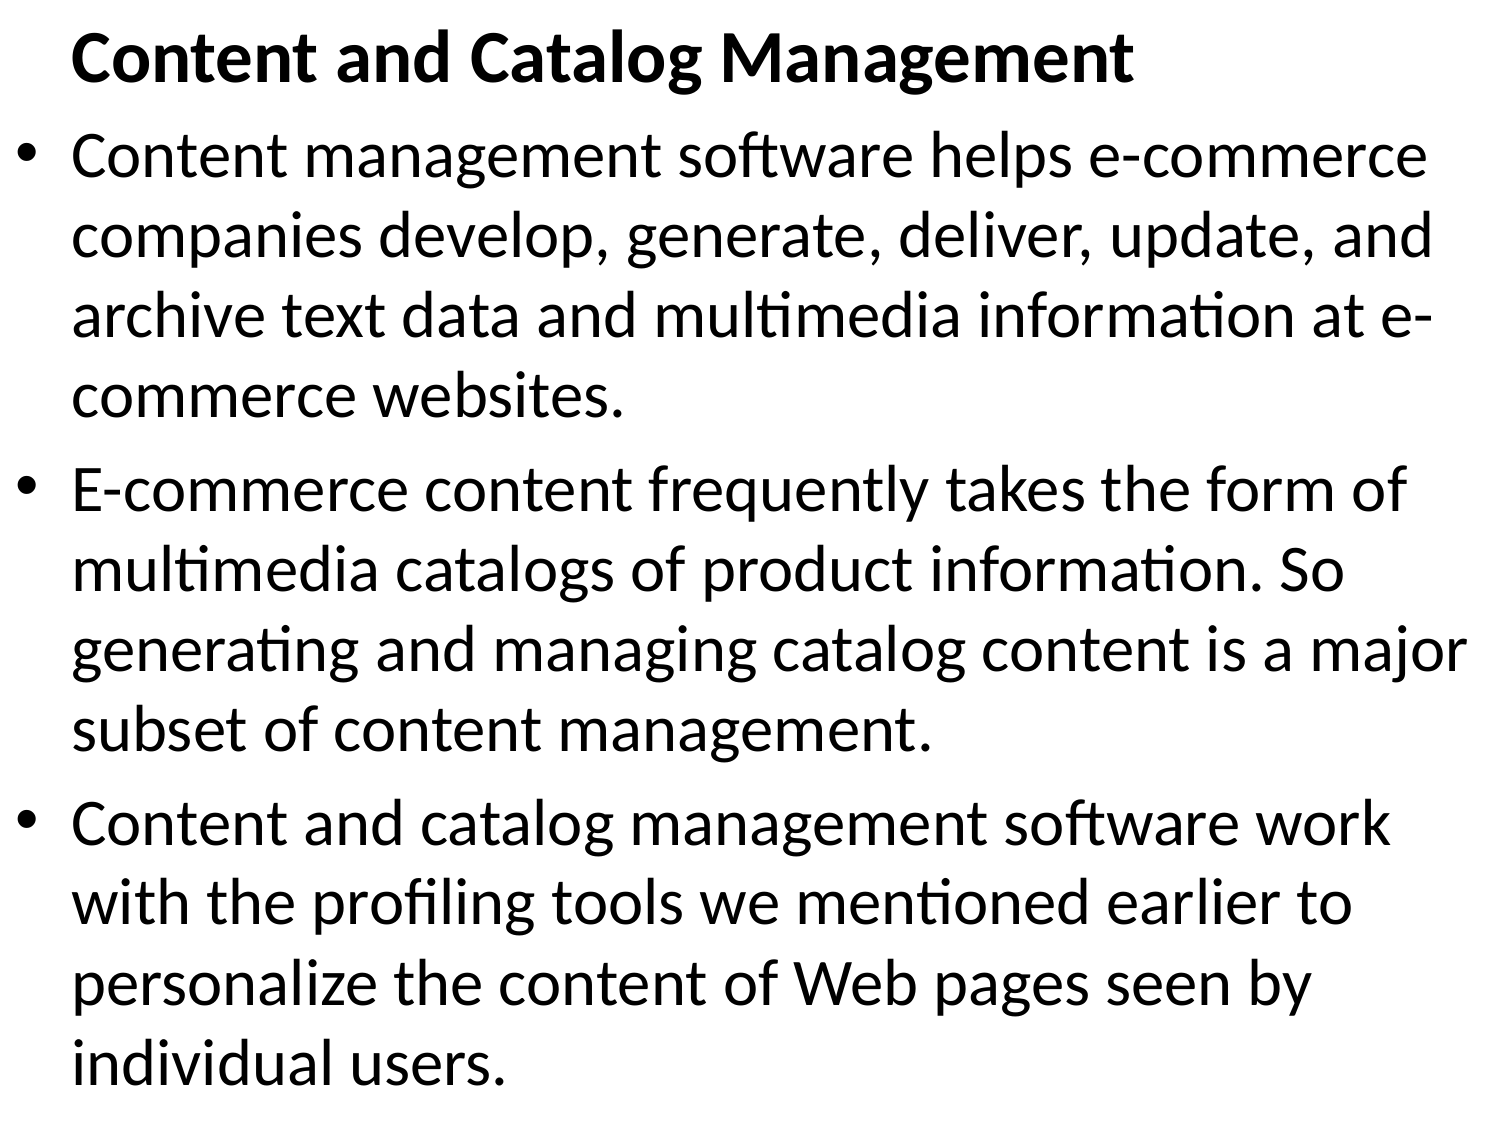

Content and Catalog Management
Content management software helps e-commerce companies develop, generate, deliver, update, and archive text data and multimedia information at e-commerce websites.
E-commerce content frequently takes the form of multimedia catalogs of product information. So generating and managing catalog content is a major subset of content management.
Content and catalog management software work with the profiling tools we mentioned earlier to personalize the content of Web pages seen by individual users.